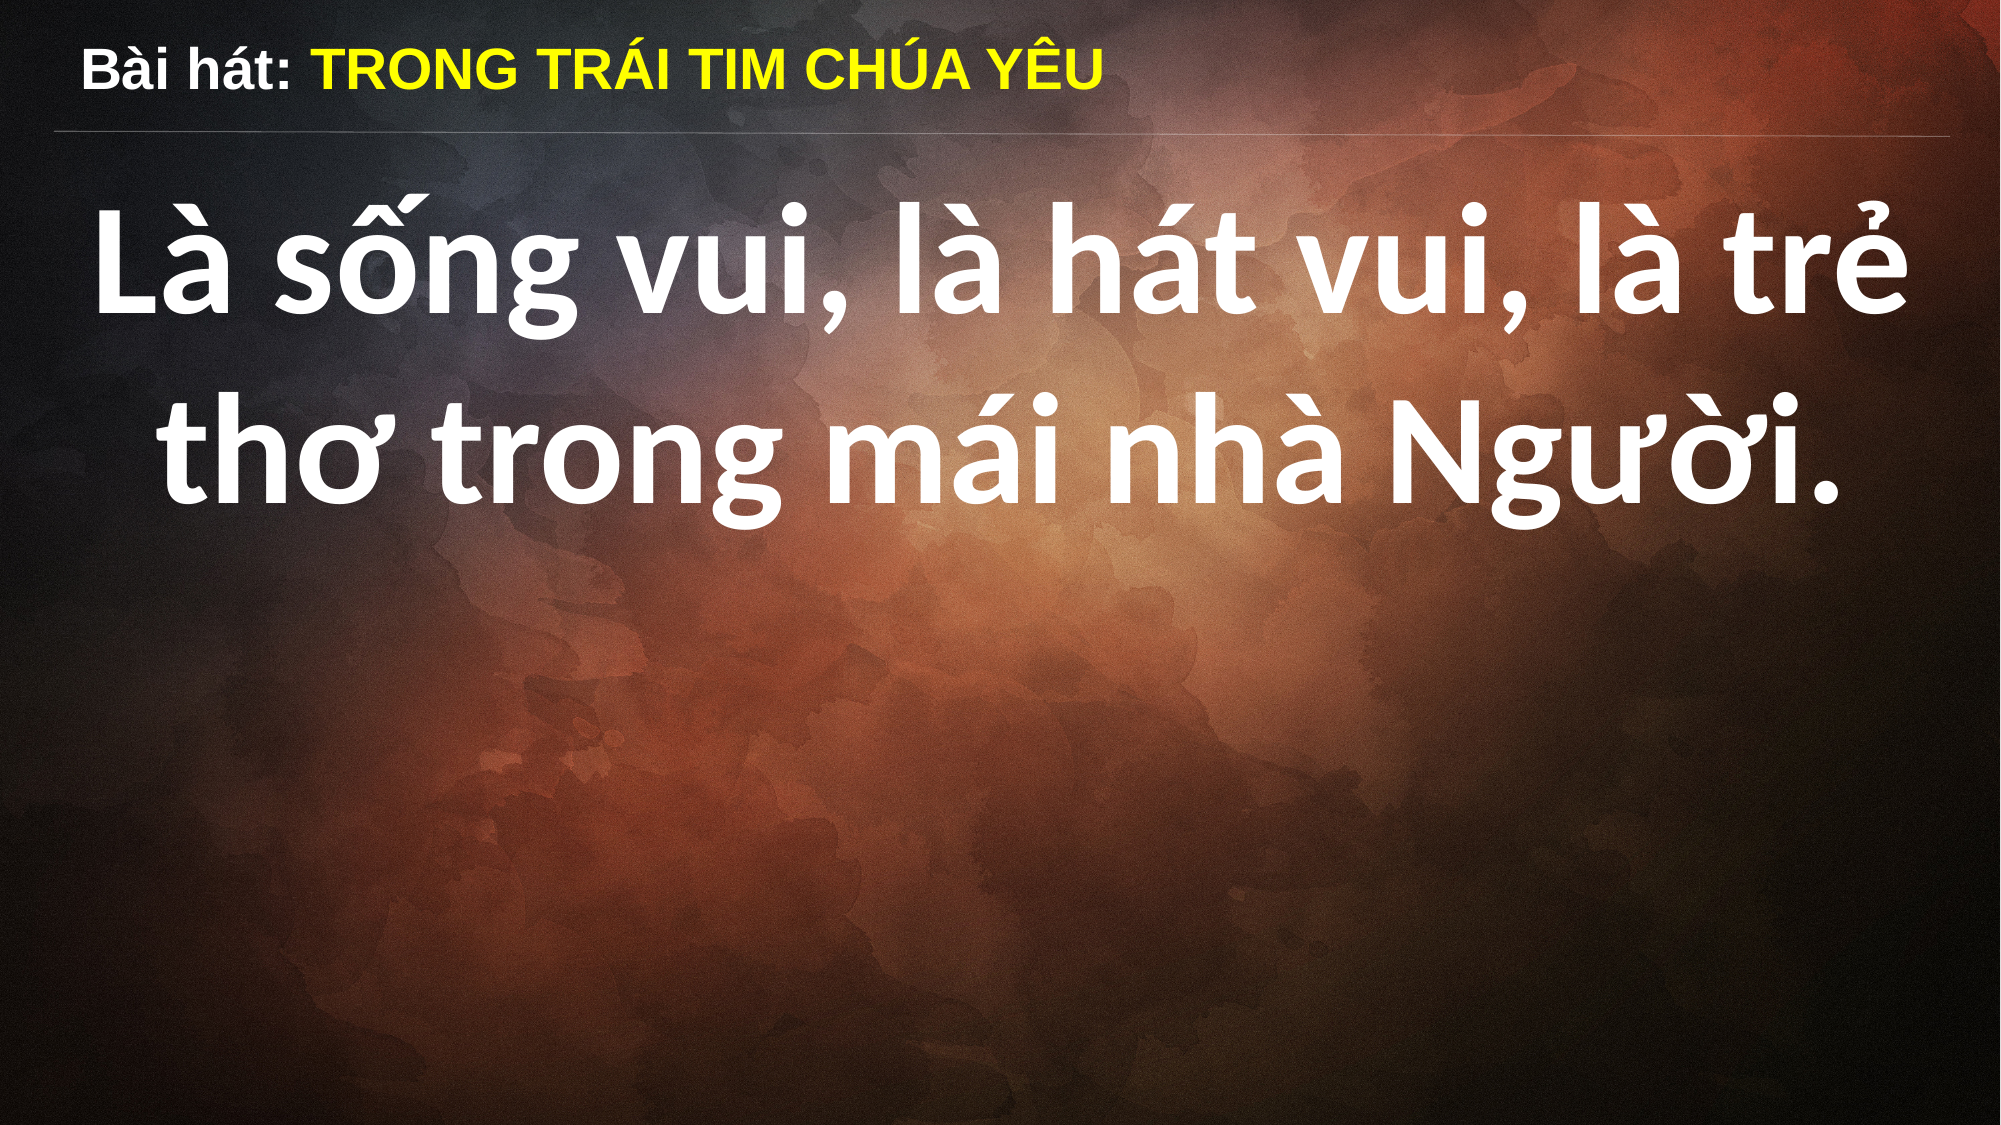

Bài hát: TRONG TRÁI TIM CHÚA YÊU
Là sống vui, là hát vui, là trẻ thơ trong mái nhà Người.